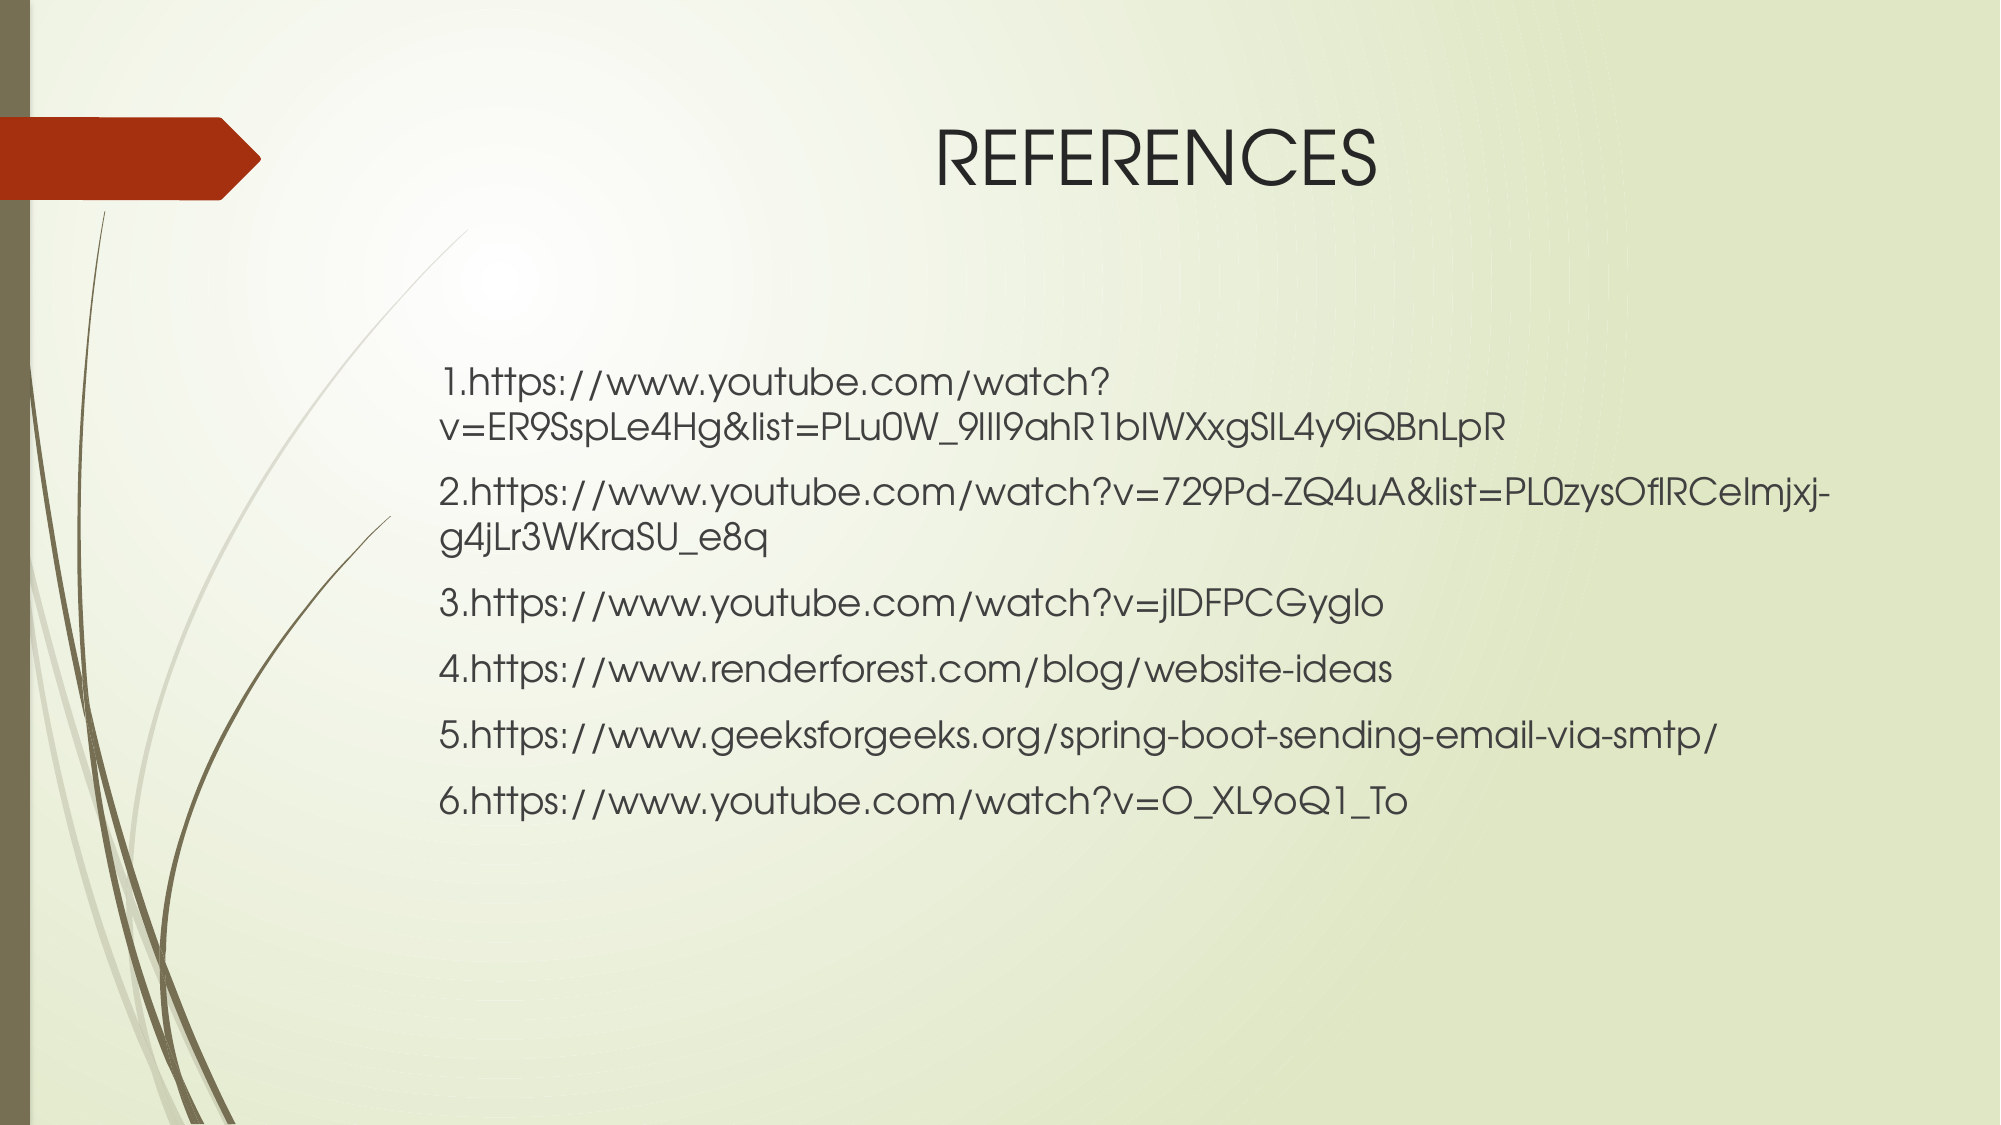

# REFERENCES
1.https://www.youtube.com/watch?v=ER9SspLe4Hg&list=PLu0W_9lII9ahR1blWXxgSlL4y9iQBnLpR
2.https://www.youtube.com/watch?v=729Pd-ZQ4uA&list=PL0zysOflRCelmjxj-g4jLr3WKraSU_e8q
3.https://www.youtube.com/watch?v=jlDFPCGyglo
4.https://www.renderforest.com/blog/website-ideas
5.https://www.geeksforgeeks.org/spring-boot-sending-email-via-smtp/
6.https://www.youtube.com/watch?v=O_XL9oQ1_To